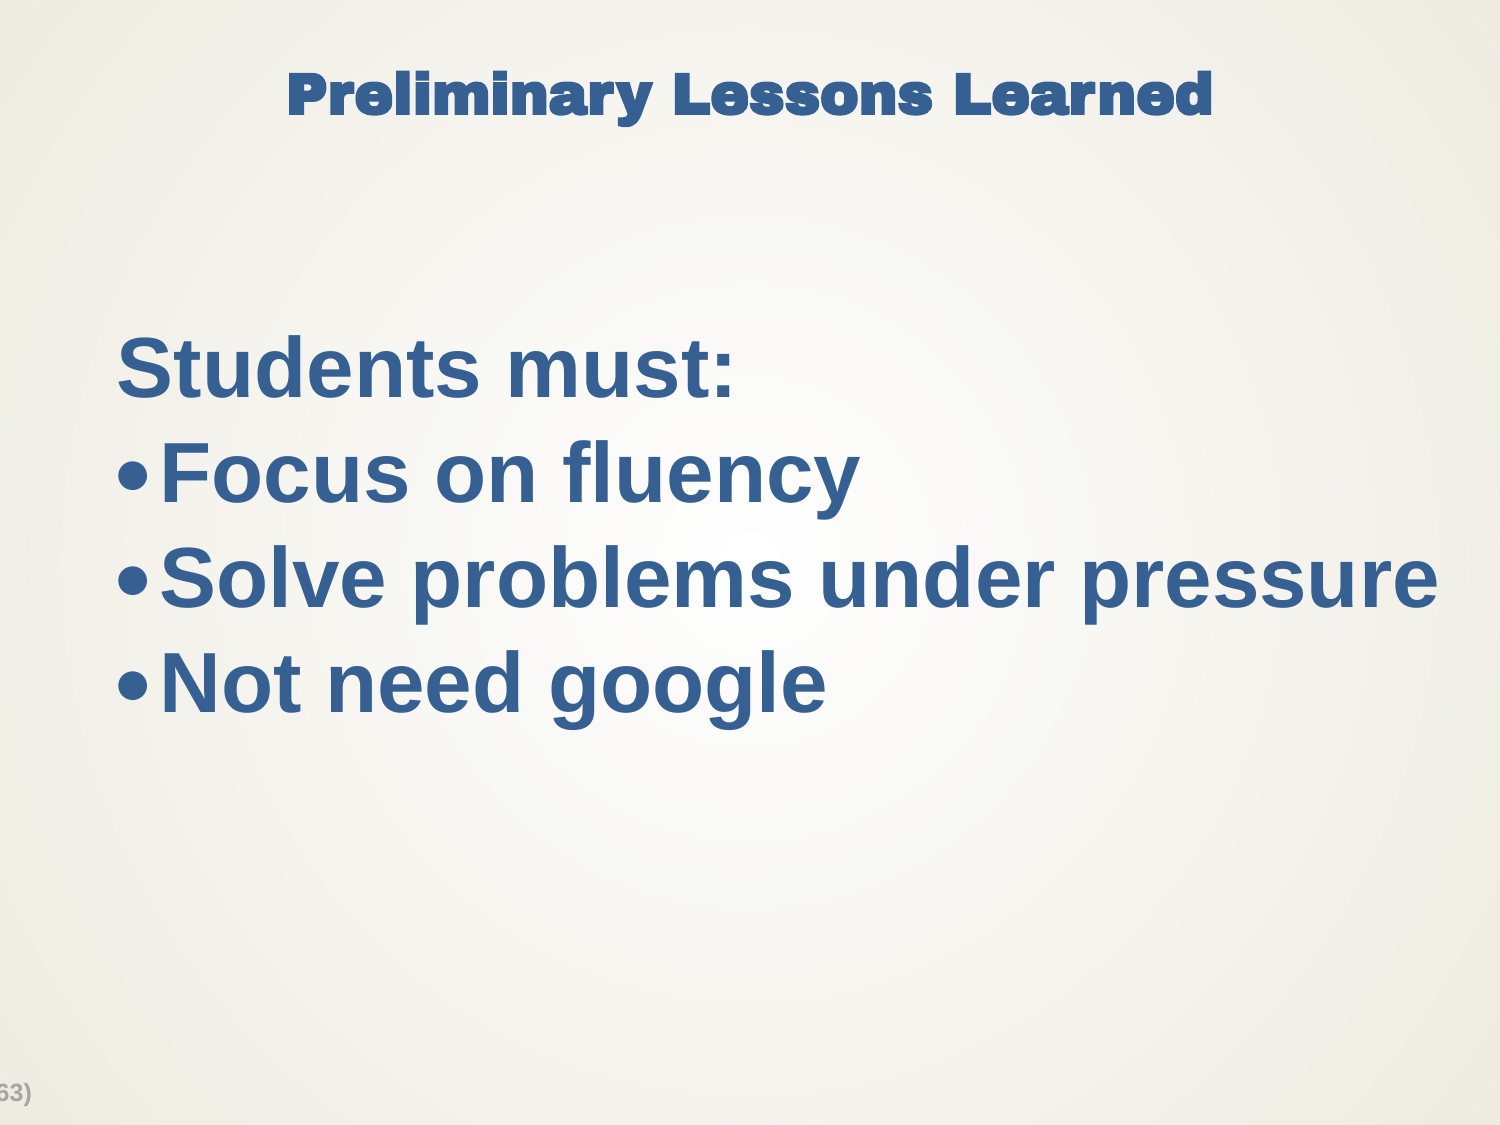

# Preliminary Lessons Learned

Students must:
Focus on fluency
Solve problems under pressure
Not need google